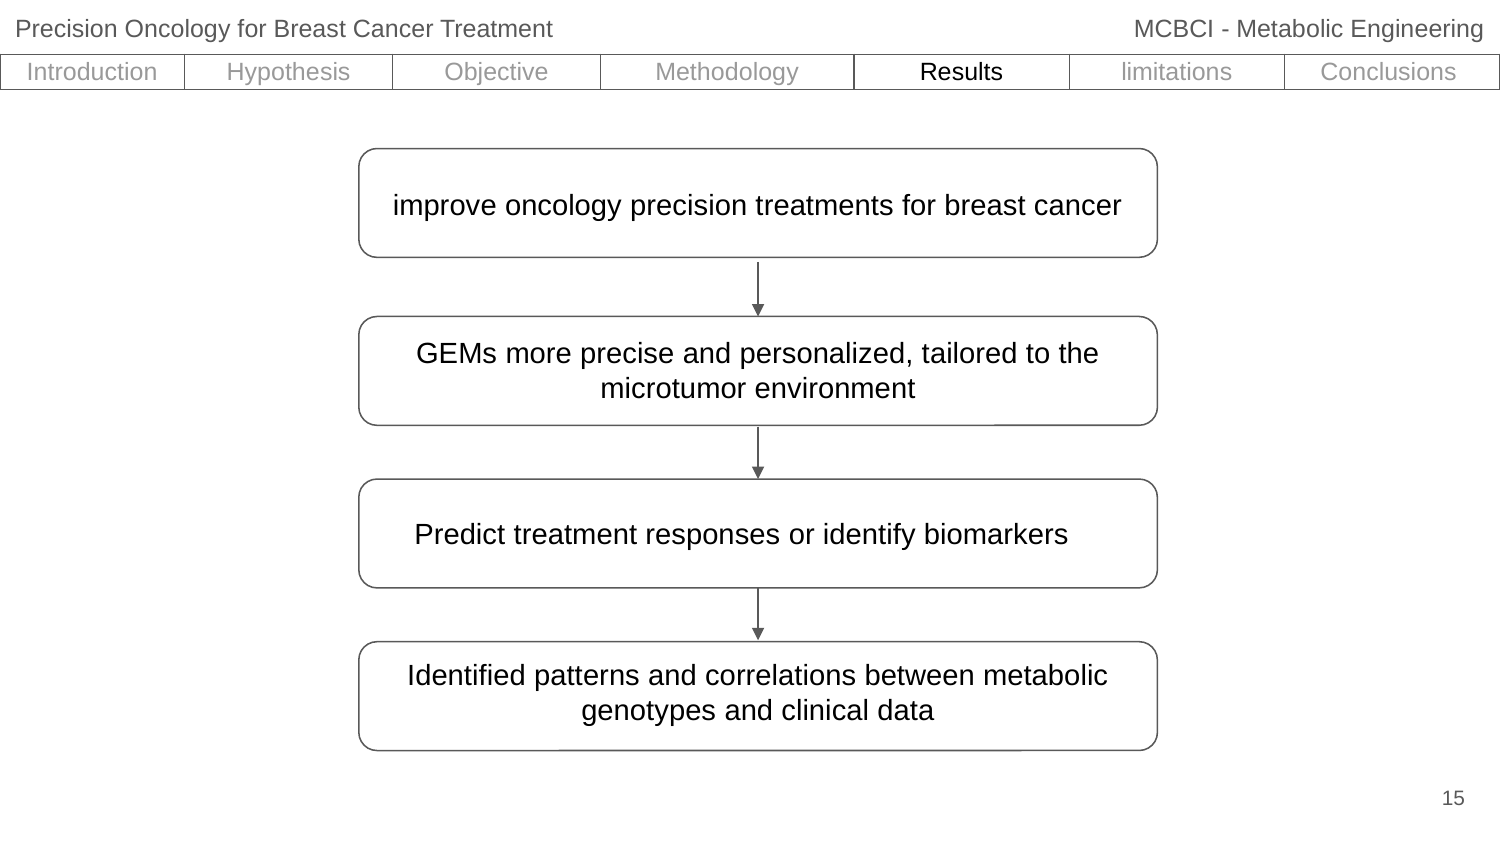

Precision Oncology for Breast Cancer Treatment
MCBCI - Metabolic Engineering
| Introduction | Hypothesis | Objective | Methodology | Results | limitations | Conclusions |
| --- | --- | --- | --- | --- | --- | --- |

improve oncology precision treatments for breast cancer

GEMs more precise and personalized, tailored to the microtumor environment

Predict treatment responses or identify biomarkers
Identified patterns and correlations between metabolic genotypes and clinical data

15